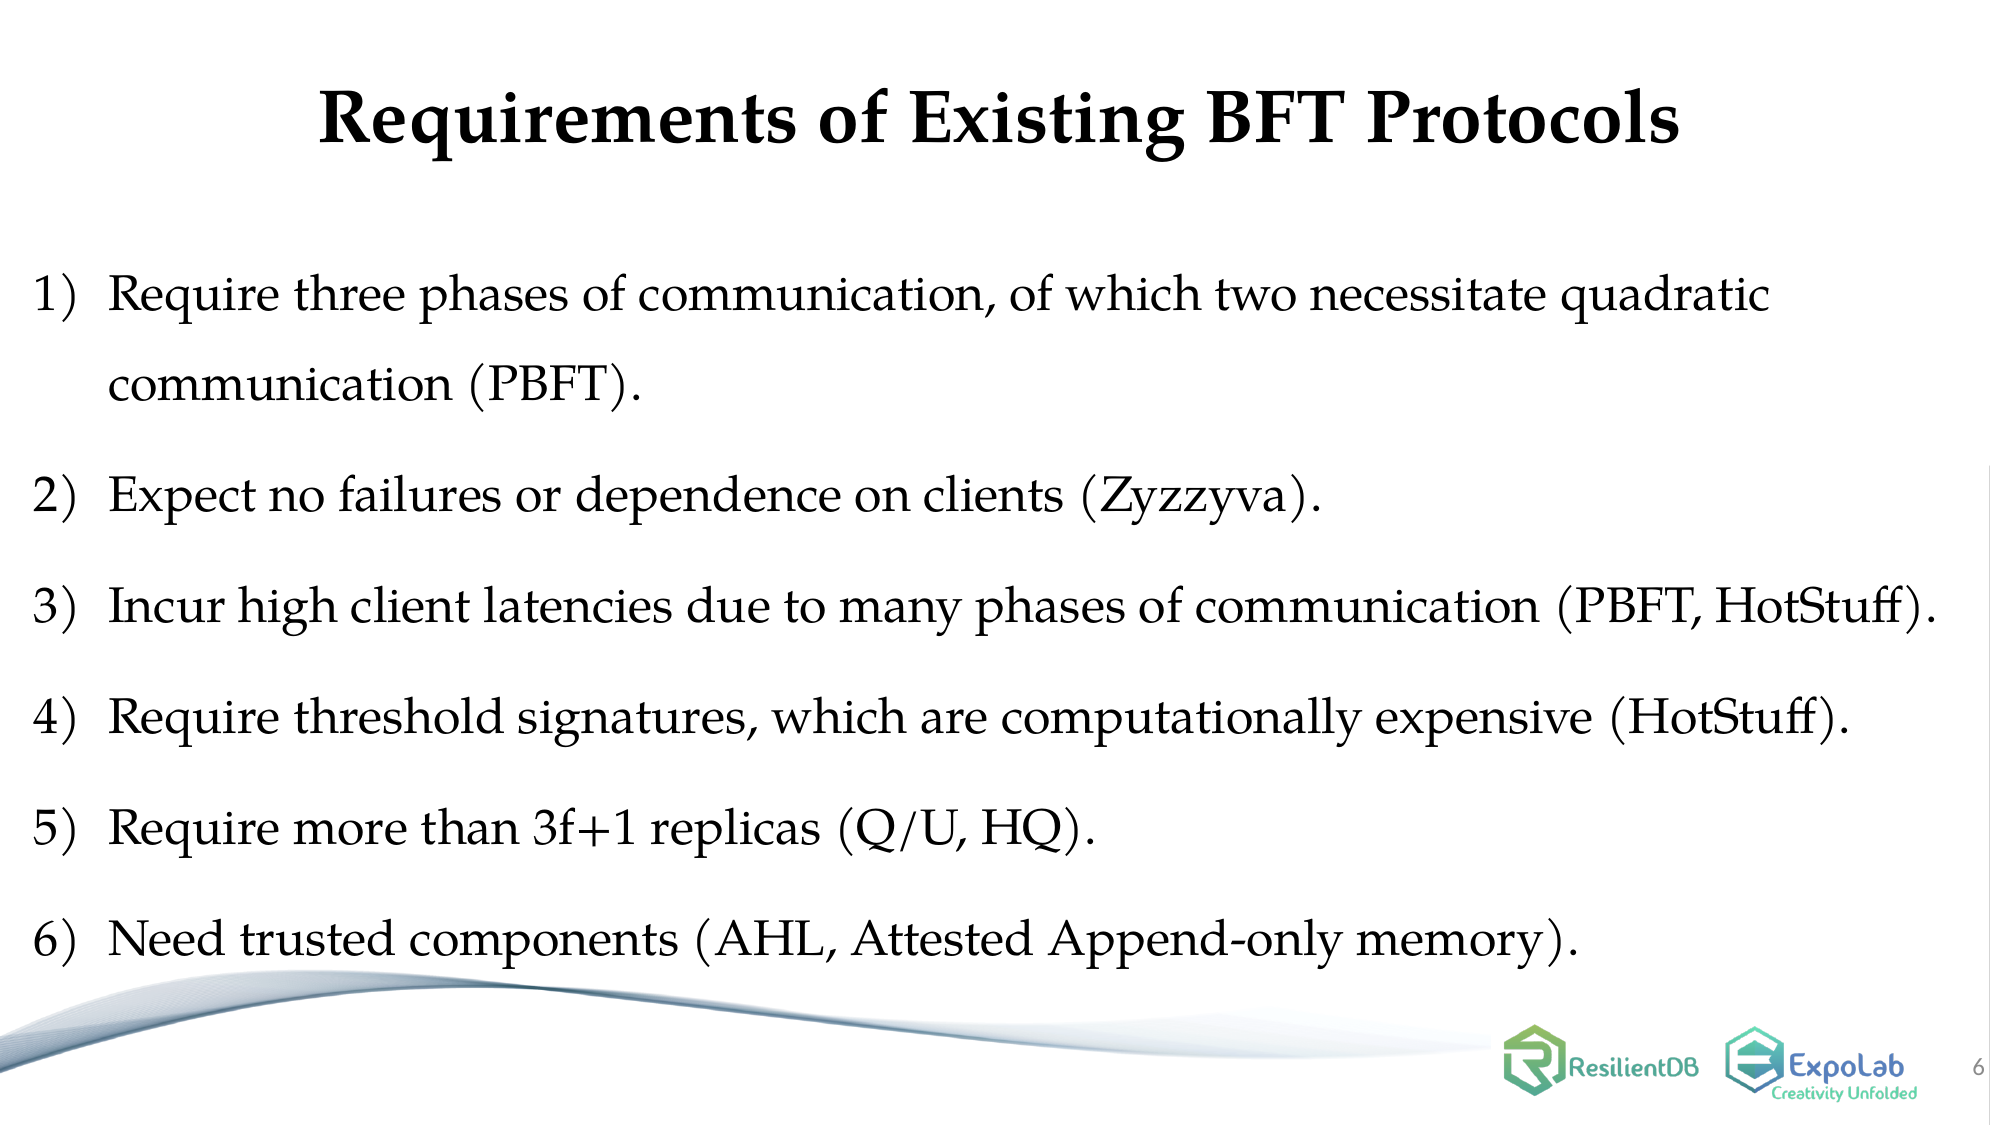

# Requirements of Existing BFT Protocols
Require three phases of communication, of which two necessitate quadratic communication (PBFT).
Expect no failures or dependence on clients (Zyzzyva).
Incur high client latencies due to many phases of communication (PBFT, HotStuff).
Require threshold signatures, which are computationally expensive (HotStuff).
Require more than 3f+1 replicas (Q/U, HQ).
Need trusted components (AHL, Attested Append-only memory).
6